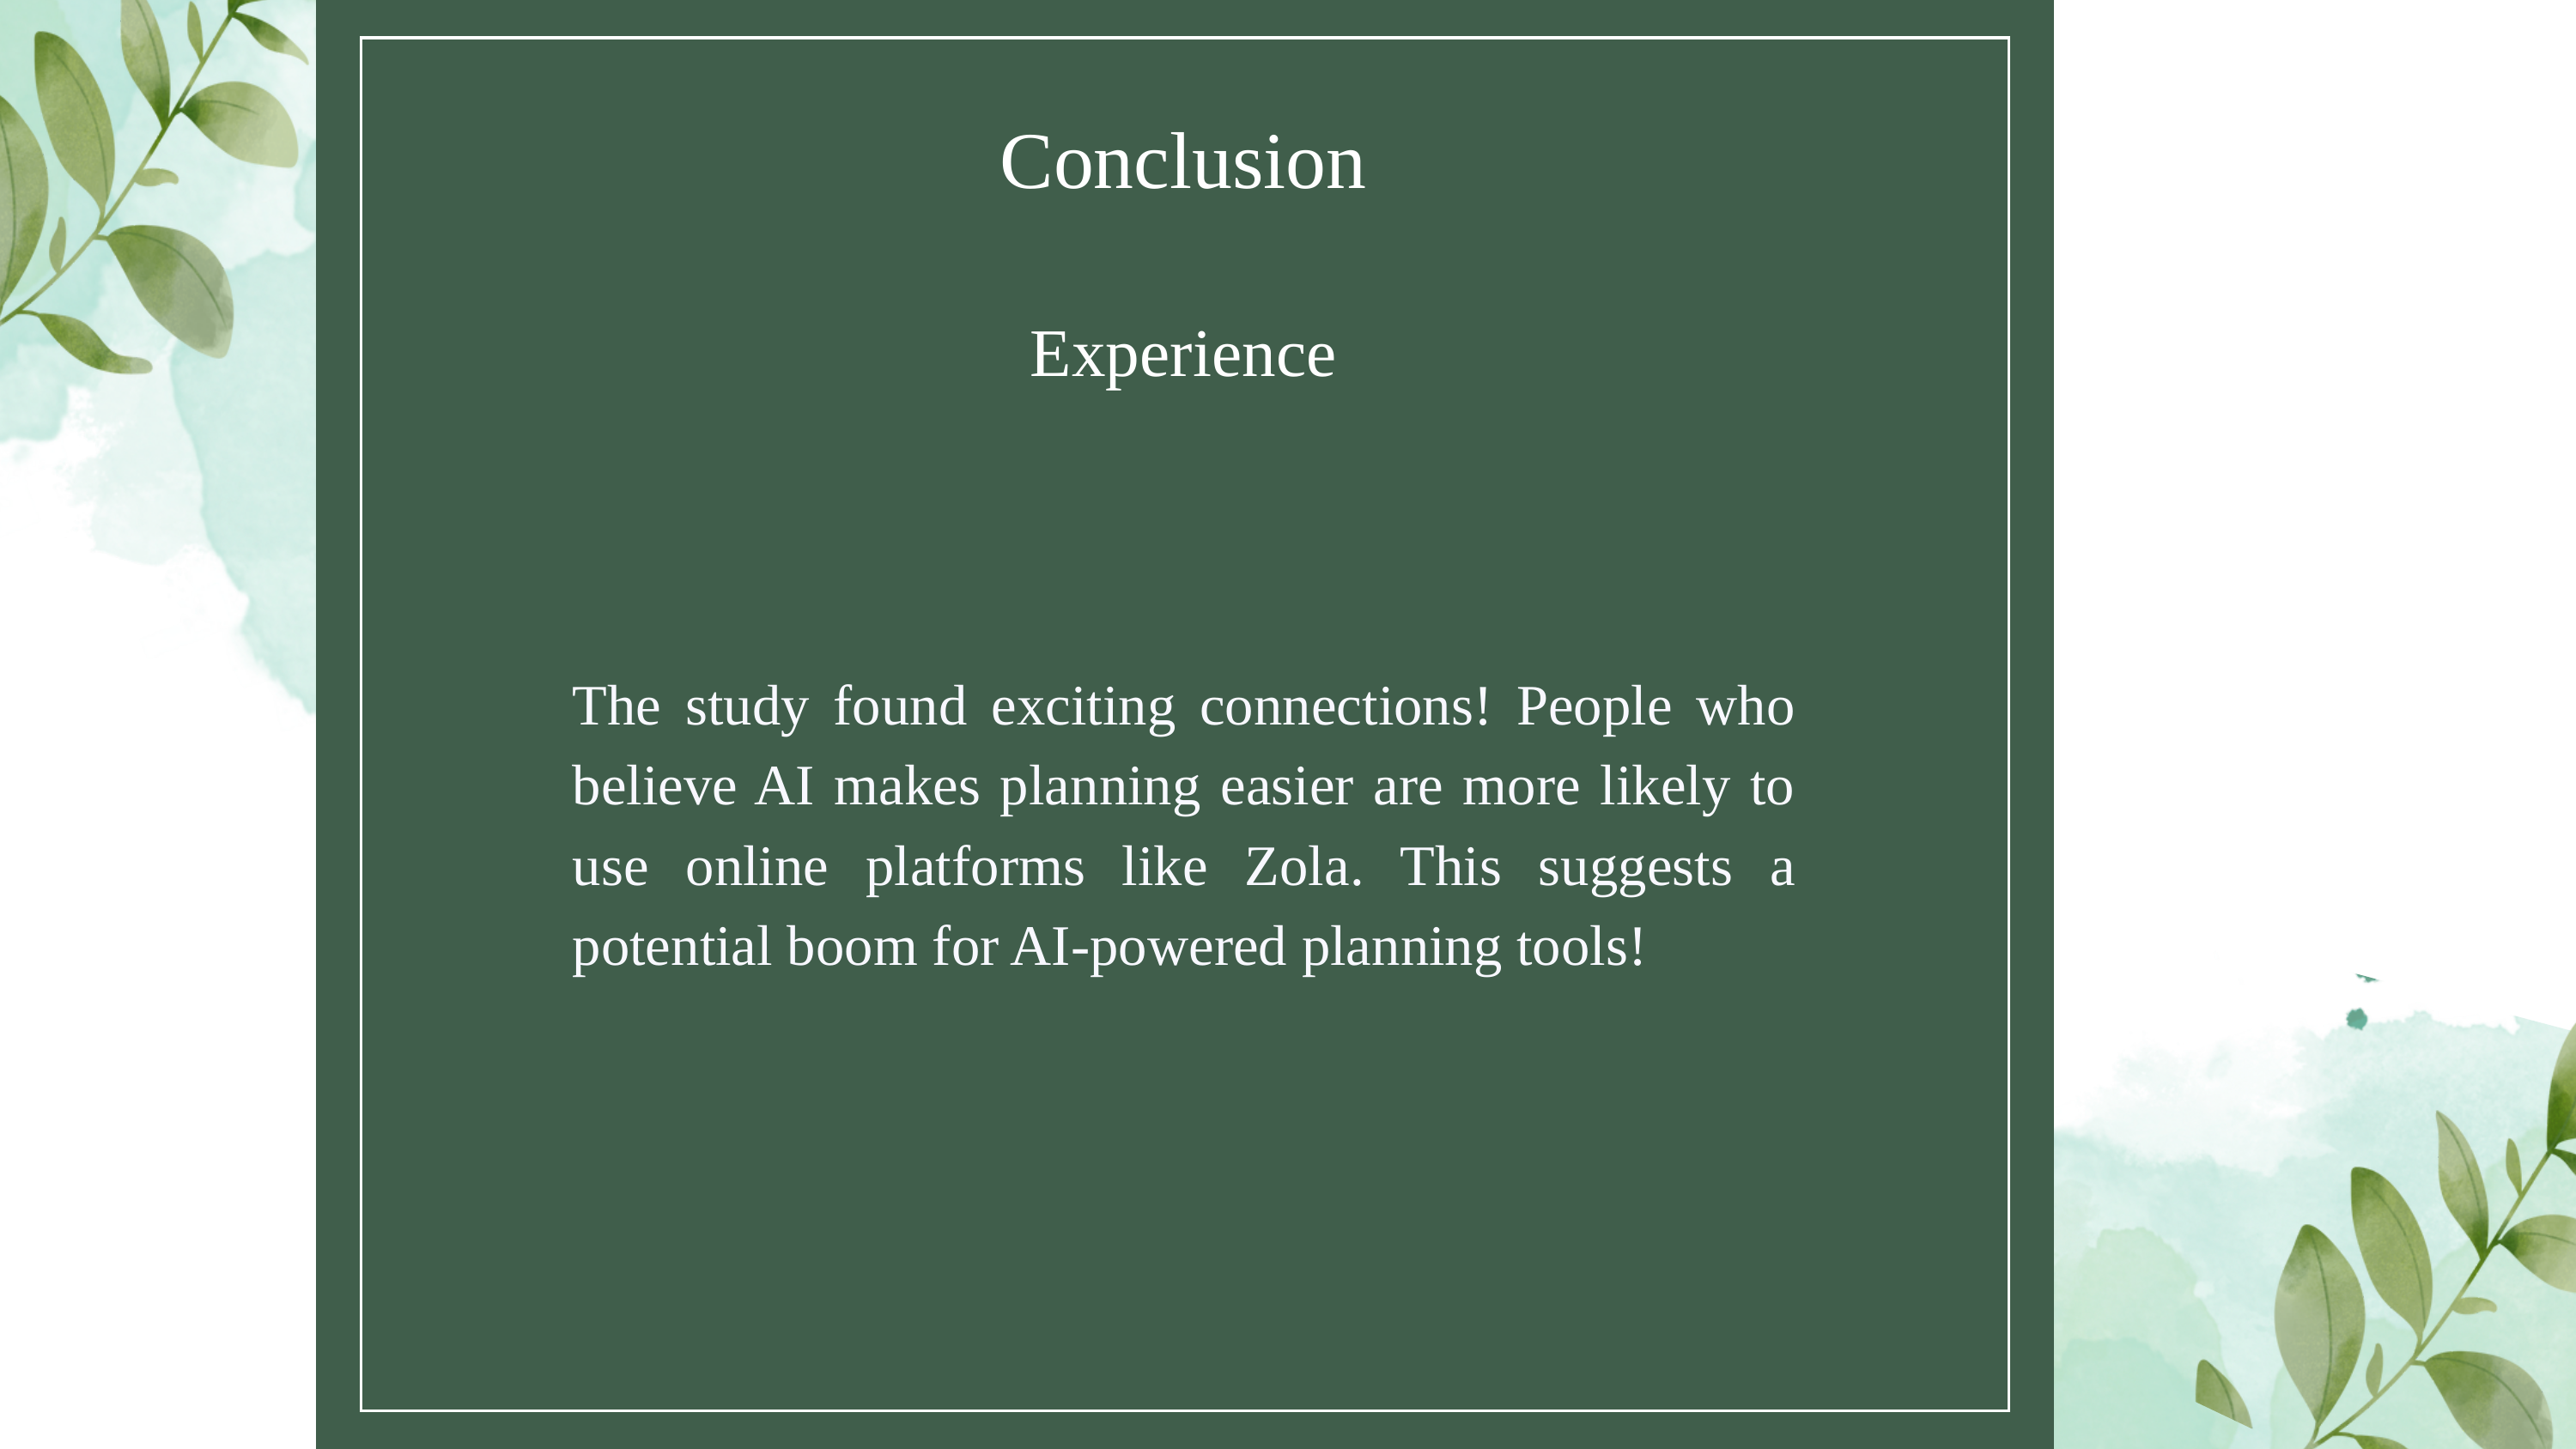

Conclusion

Experience
The study found exciting connections! People who believe AI makes planning easier are more likely to use online platforms like Zola. This suggests a potential boom for AI-powered planning tools!